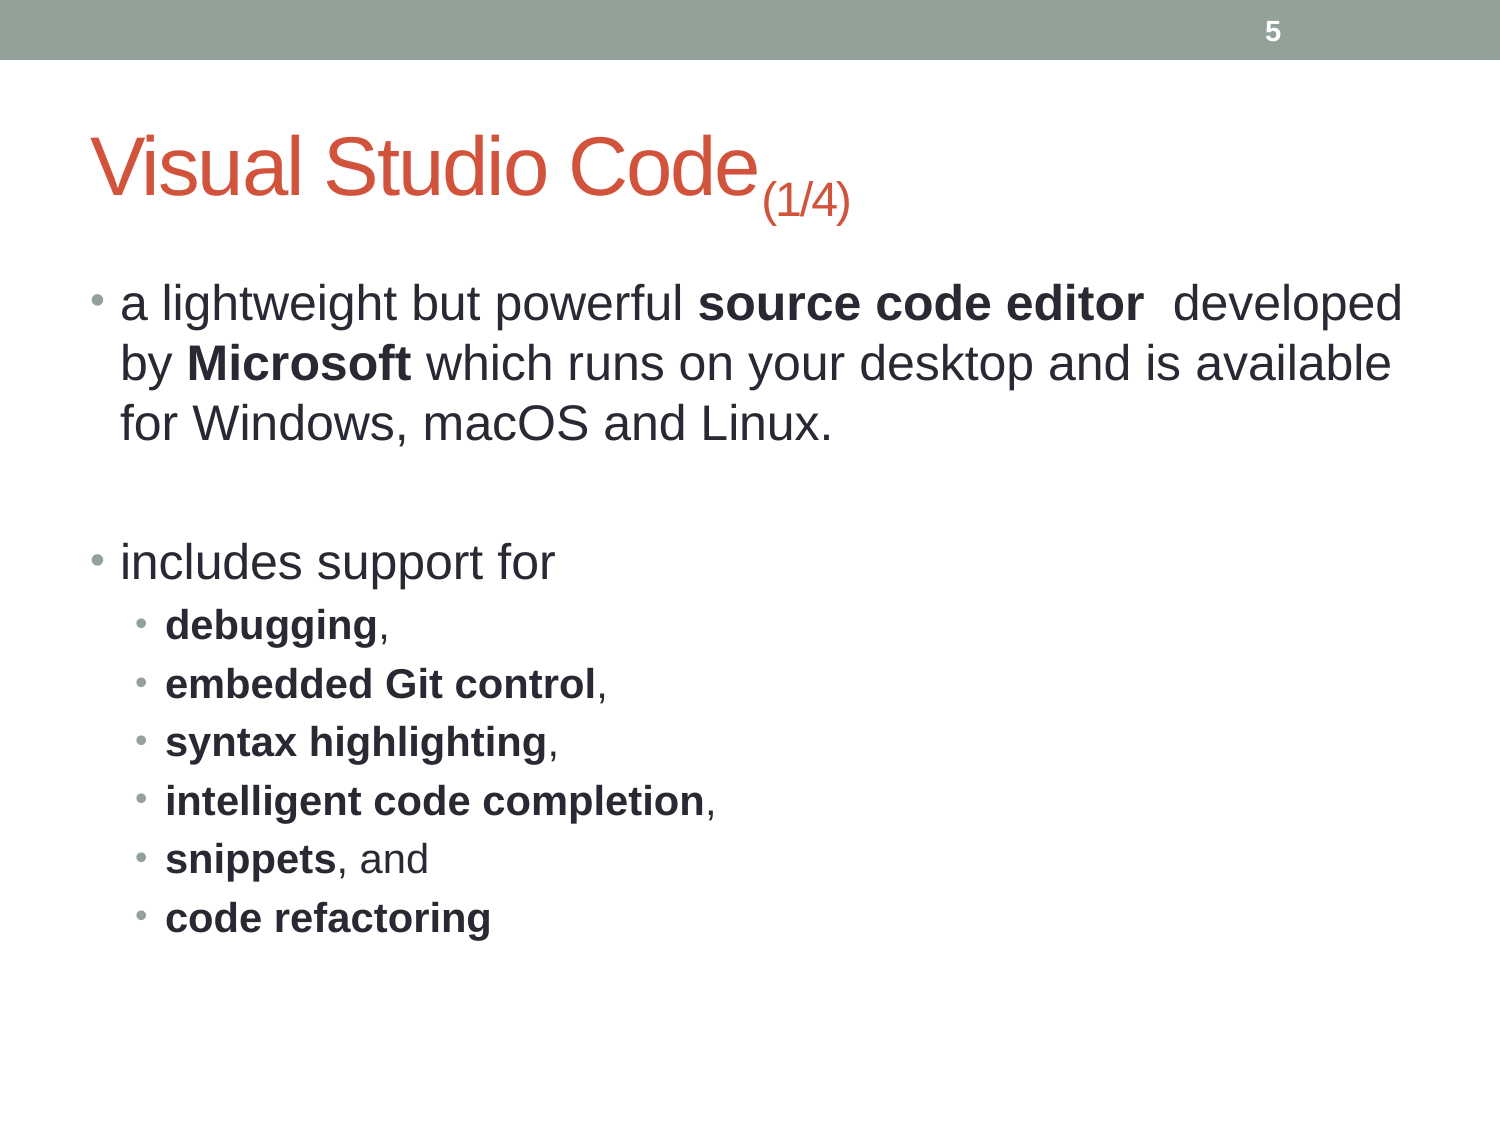

5
# Visual Studio Code(1/4)
a lightweight but powerful source code editor  developed by Microsoft which runs on your desktop and is available for Windows, macOS and Linux.

includes support for
debugging,
embedded Git control,
syntax highlighting,
intelligent code completion,
snippets, and
code refactoring